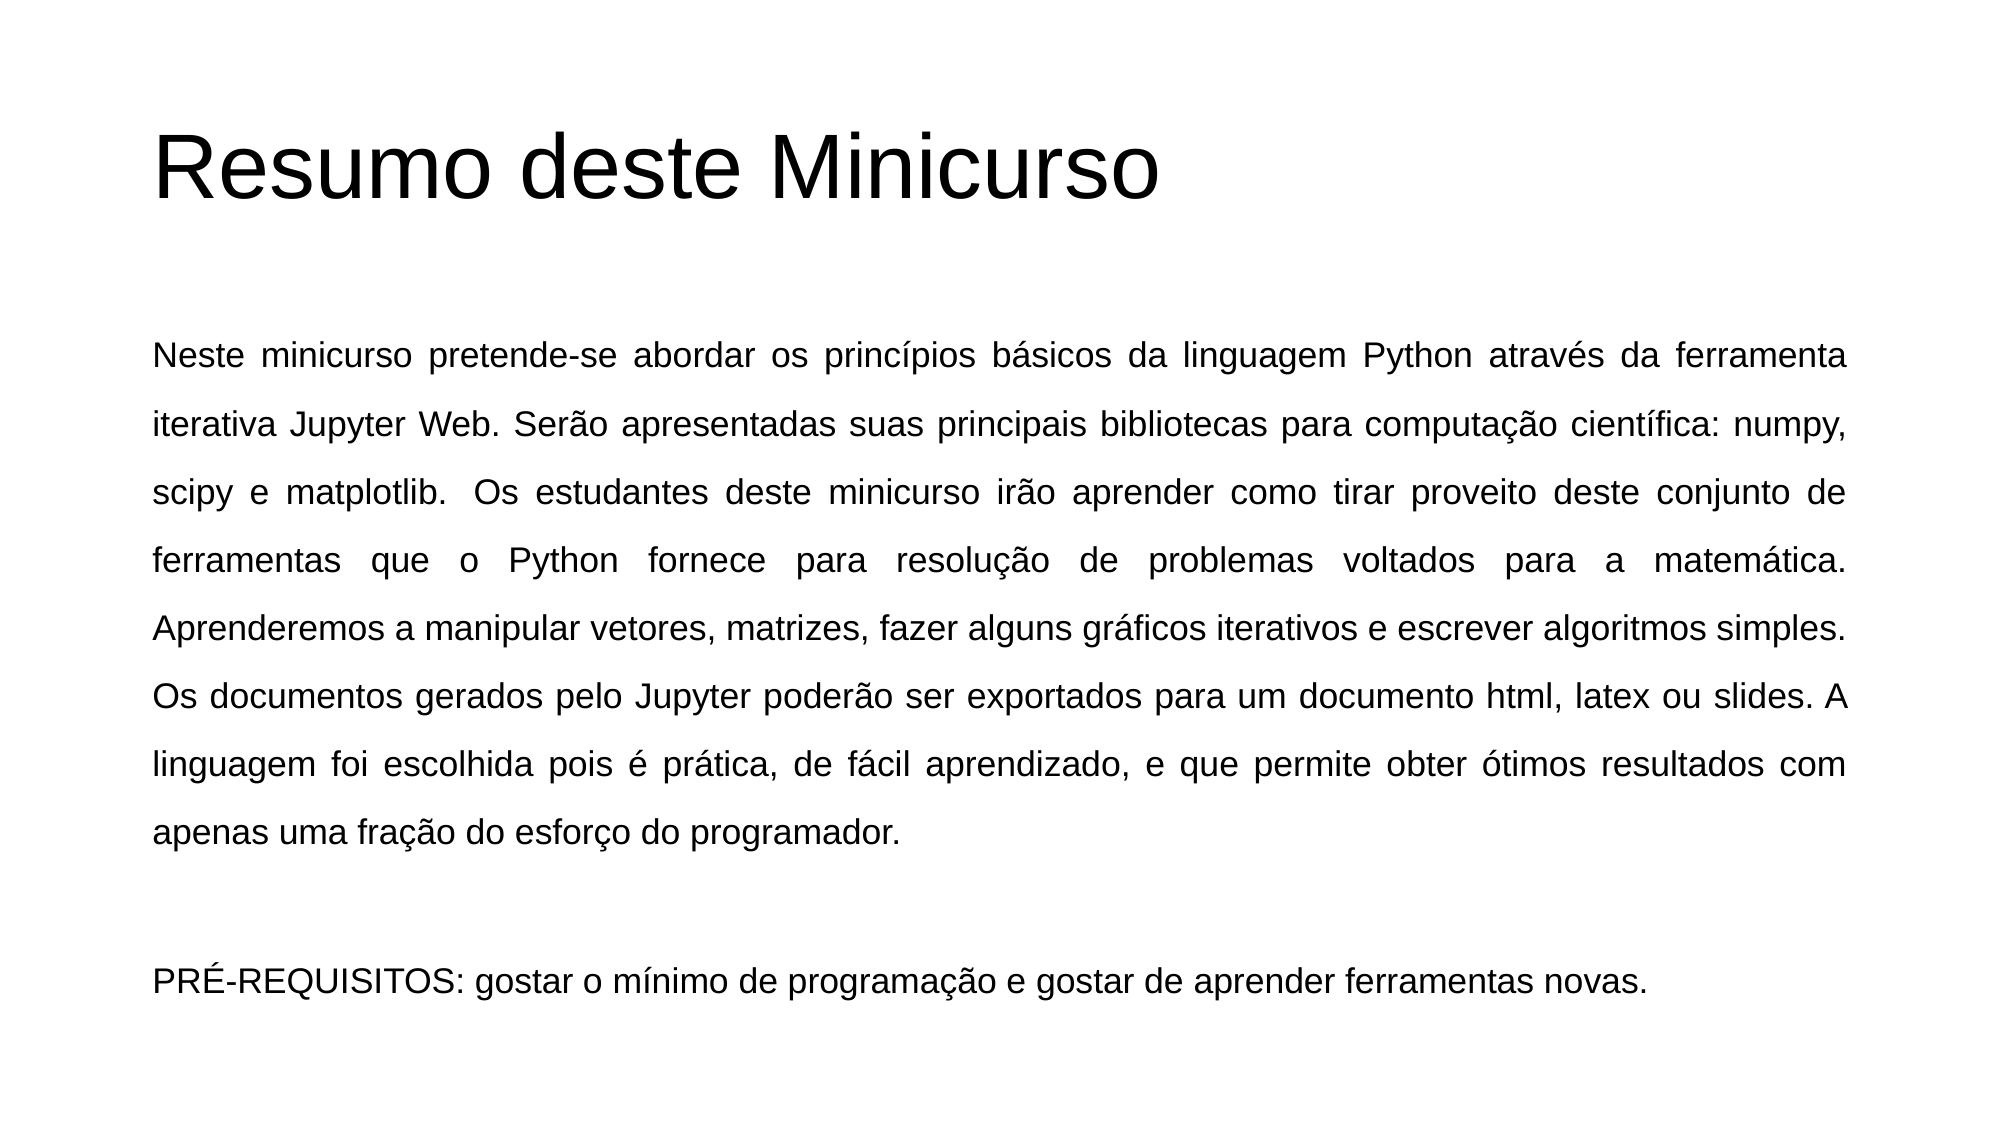

# Resumo deste Minicurso
Neste minicurso pretende-se abordar os princípios básicos da linguagem Python através da ferramenta iterativa Jupyter Web. Serão apresentadas suas principais bibliotecas para computação científica: numpy, scipy e matplotlib.  Os estudantes deste minicurso irão aprender como tirar proveito deste conjunto de ferramentas que o Python fornece para resolução de problemas voltados para a matemática. Aprenderemos a manipular vetores, matrizes, fazer alguns gráficos iterativos e escrever algoritmos simples. Os documentos gerados pelo Jupyter poderão ser exportados para um documento html, latex ou slides. A linguagem foi escolhida pois é prática, de fácil aprendizado, e que permite obter ótimos resultados com apenas uma fração do esforço do programador.
PRÉ-REQUISITOS: gostar o mínimo de programação e gostar de aprender ferramentas novas.